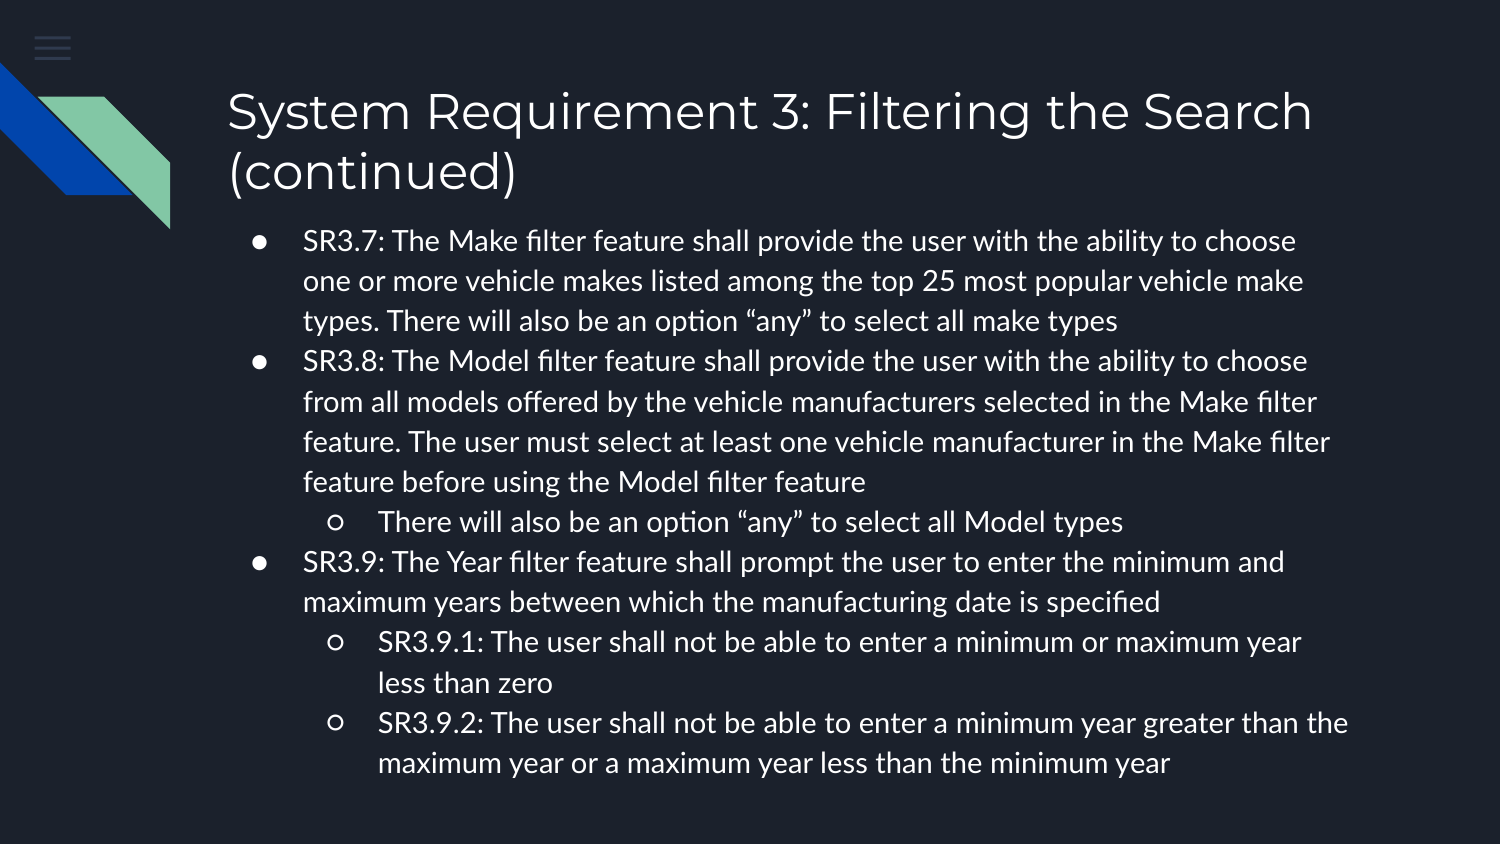

# System Requirement 3: Filtering the Search (continued)
SR3.7: The Make filter feature shall provide the user with the ability to choose one or more vehicle makes listed among the top 25 most popular vehicle make types. There will also be an option “any” to select all make types
SR3.8: The Model filter feature shall provide the user with the ability to choose from all models offered by the vehicle manufacturers selected in the Make filter feature. The user must select at least one vehicle manufacturer in the Make filter feature before using the Model filter feature
There will also be an option “any” to select all Model types
SR3.9: The Year filter feature shall prompt the user to enter the minimum and maximum years between which the manufacturing date is specified
SR3.9.1: The user shall not be able to enter a minimum or maximum year less than zero
SR3.9.2: The user shall not be able to enter a minimum year greater than the maximum year or a maximum year less than the minimum year